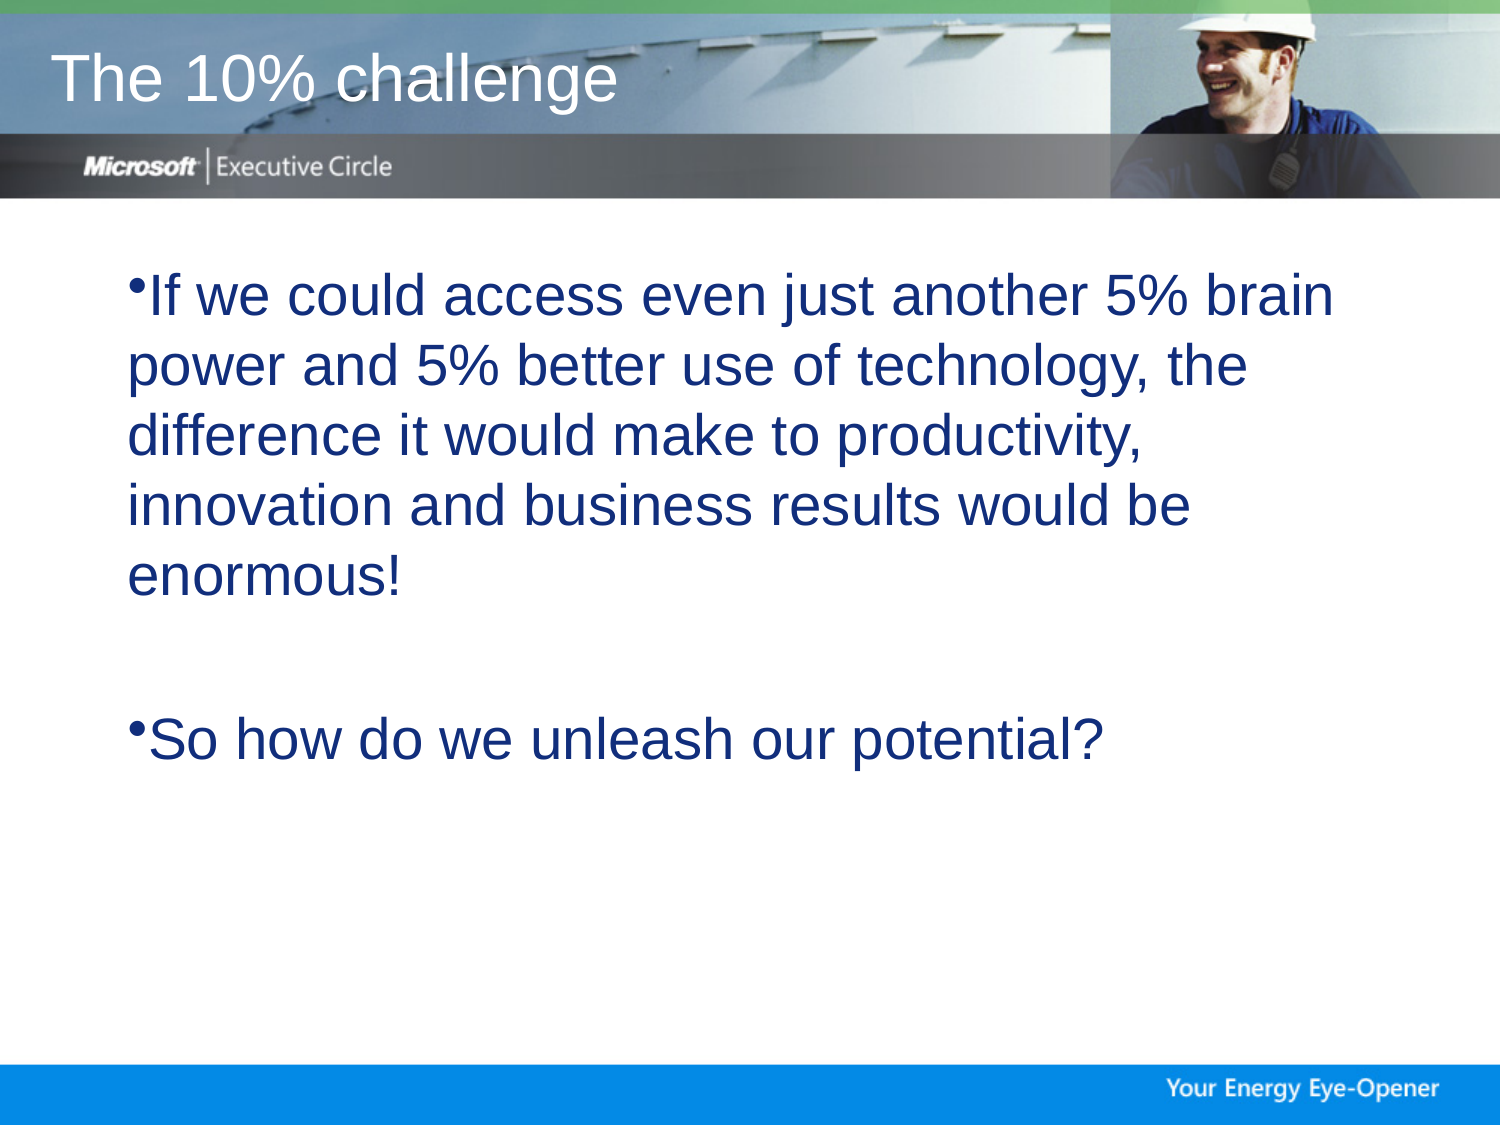

# The 10% challenge
If we could access even just another 5% brain power and 5% better use of technology, the difference it would make to productivity, innovation and business results would be enormous!

So how do we unleash our potential?